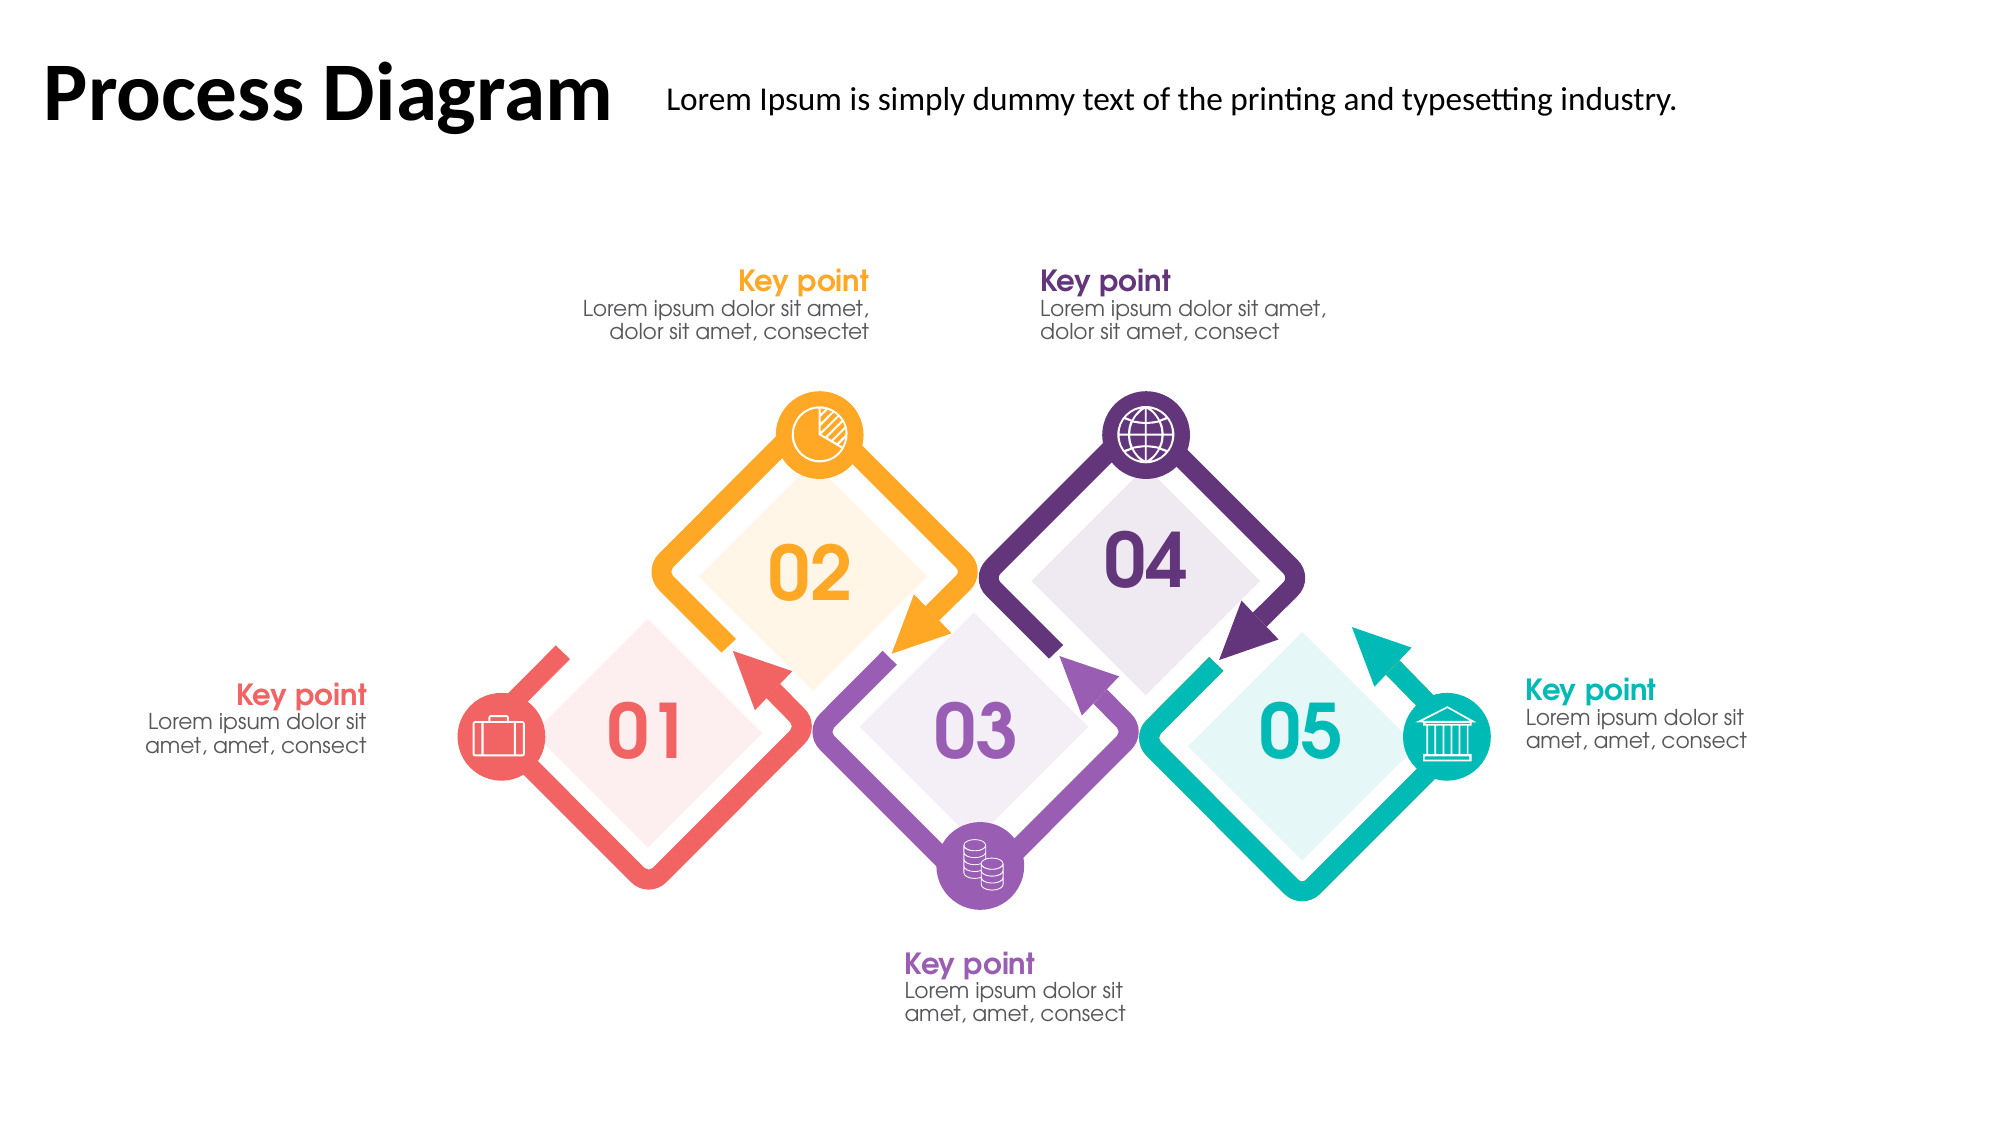

Process Diagram
Lorem Ipsum is simply dummy text of the printing and typesetting industry.
Key point
Lorem ipsum dolor sit amet, dolor sit amet, consectet
Key point
Lorem ipsum dolor sit amet, dolor sit amet, consect

04
02

Key point
Lorem ipsum dolor sit amet, amet, consect
Key point
Lorem ipsum dolor sit amet, amet, consect
01
03
05

Key point
Lorem ipsum dolor sit amet, amet, consect